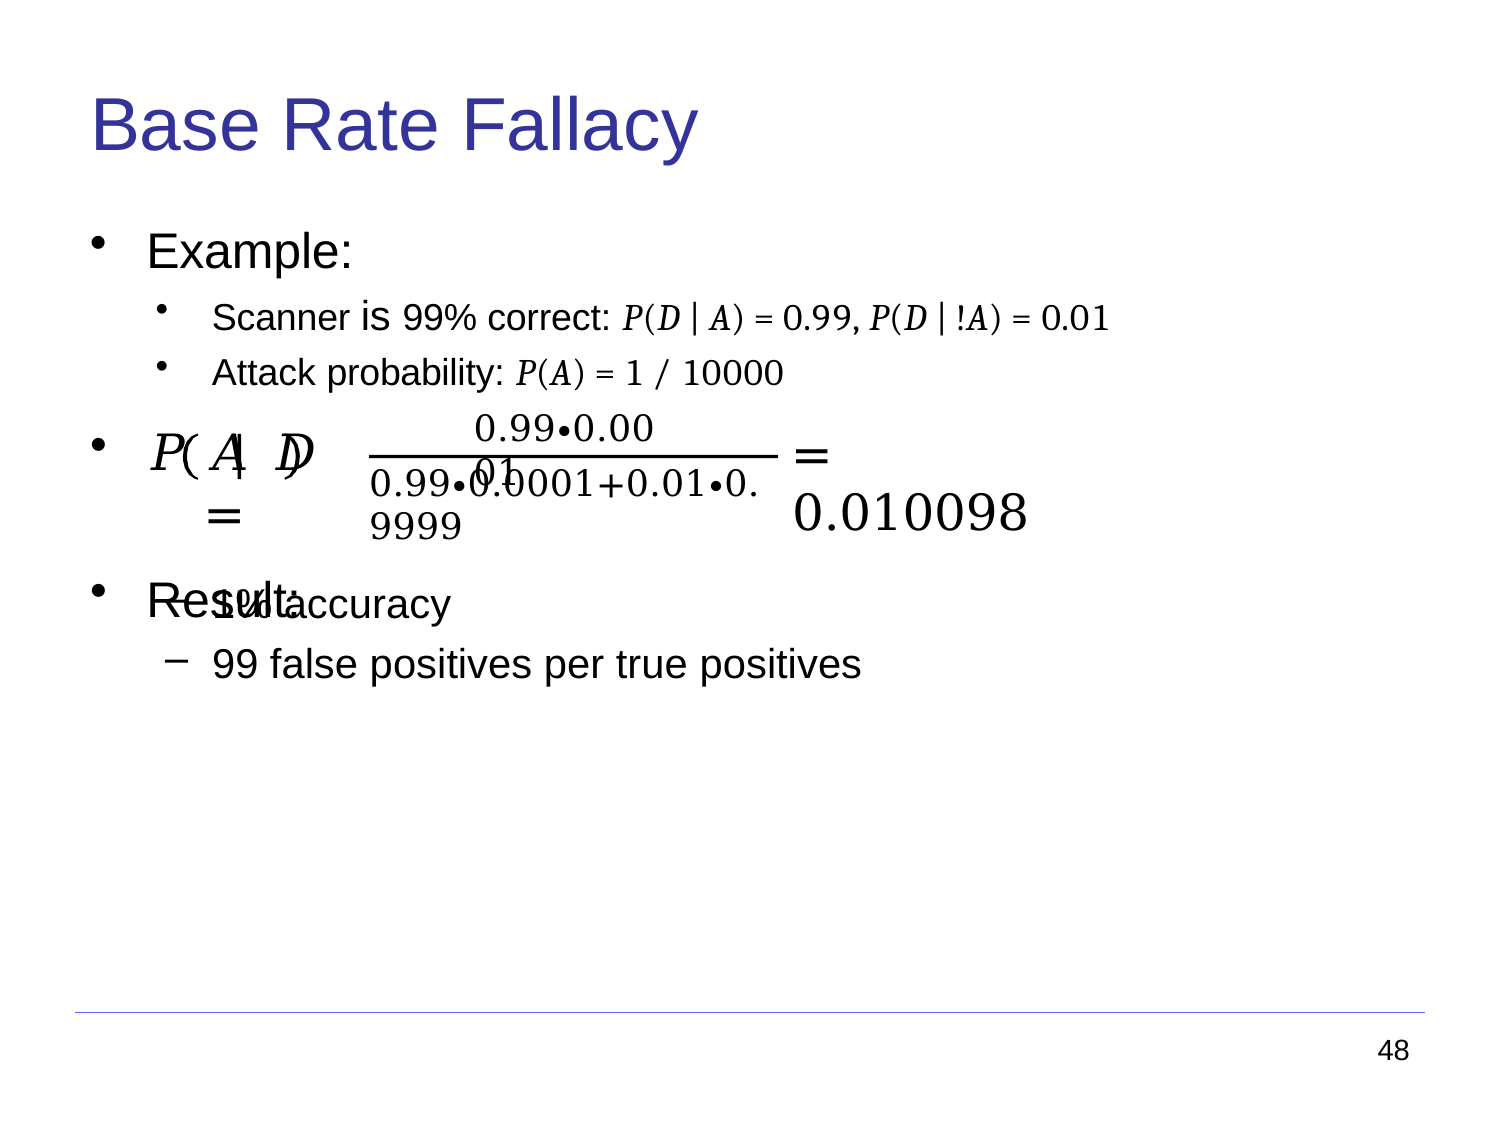

# Base Rate Fallacy
Example:
Scanner is 99% correct: P(D | A) = 0.99, P(D | !A) = 0.01
Attack probability: P(A) = 1 / 10000
𝑃	𝐴 𝐷	=
Result:
0.99∙0.0001
= 0.010098

0.99∙0.0001+0.01∙0.9999
1% accuracy
99 false positives per true positives

48